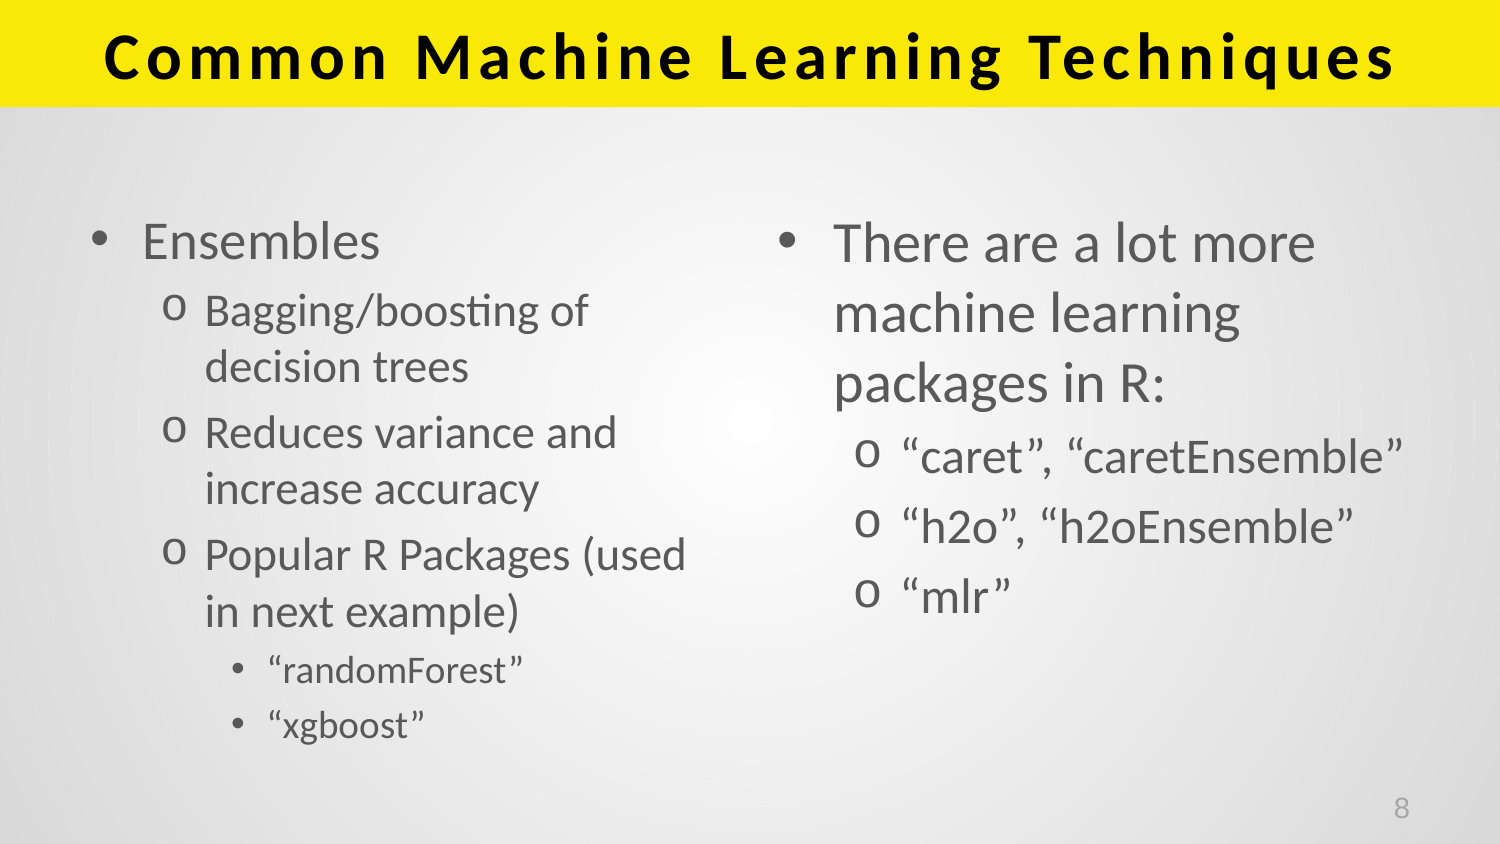

# Common Machine Learning Techniques
Ensembles
Bagging/boosting of decision trees
Reduces variance and increase accuracy
Popular R Packages (used in next example)
“randomForest”
“xgboost”

There are a lot more machine learning packages in R:
“caret”, “caretEnsemble”
“h2o”, “h2oEnsemble”
“mlr”

8